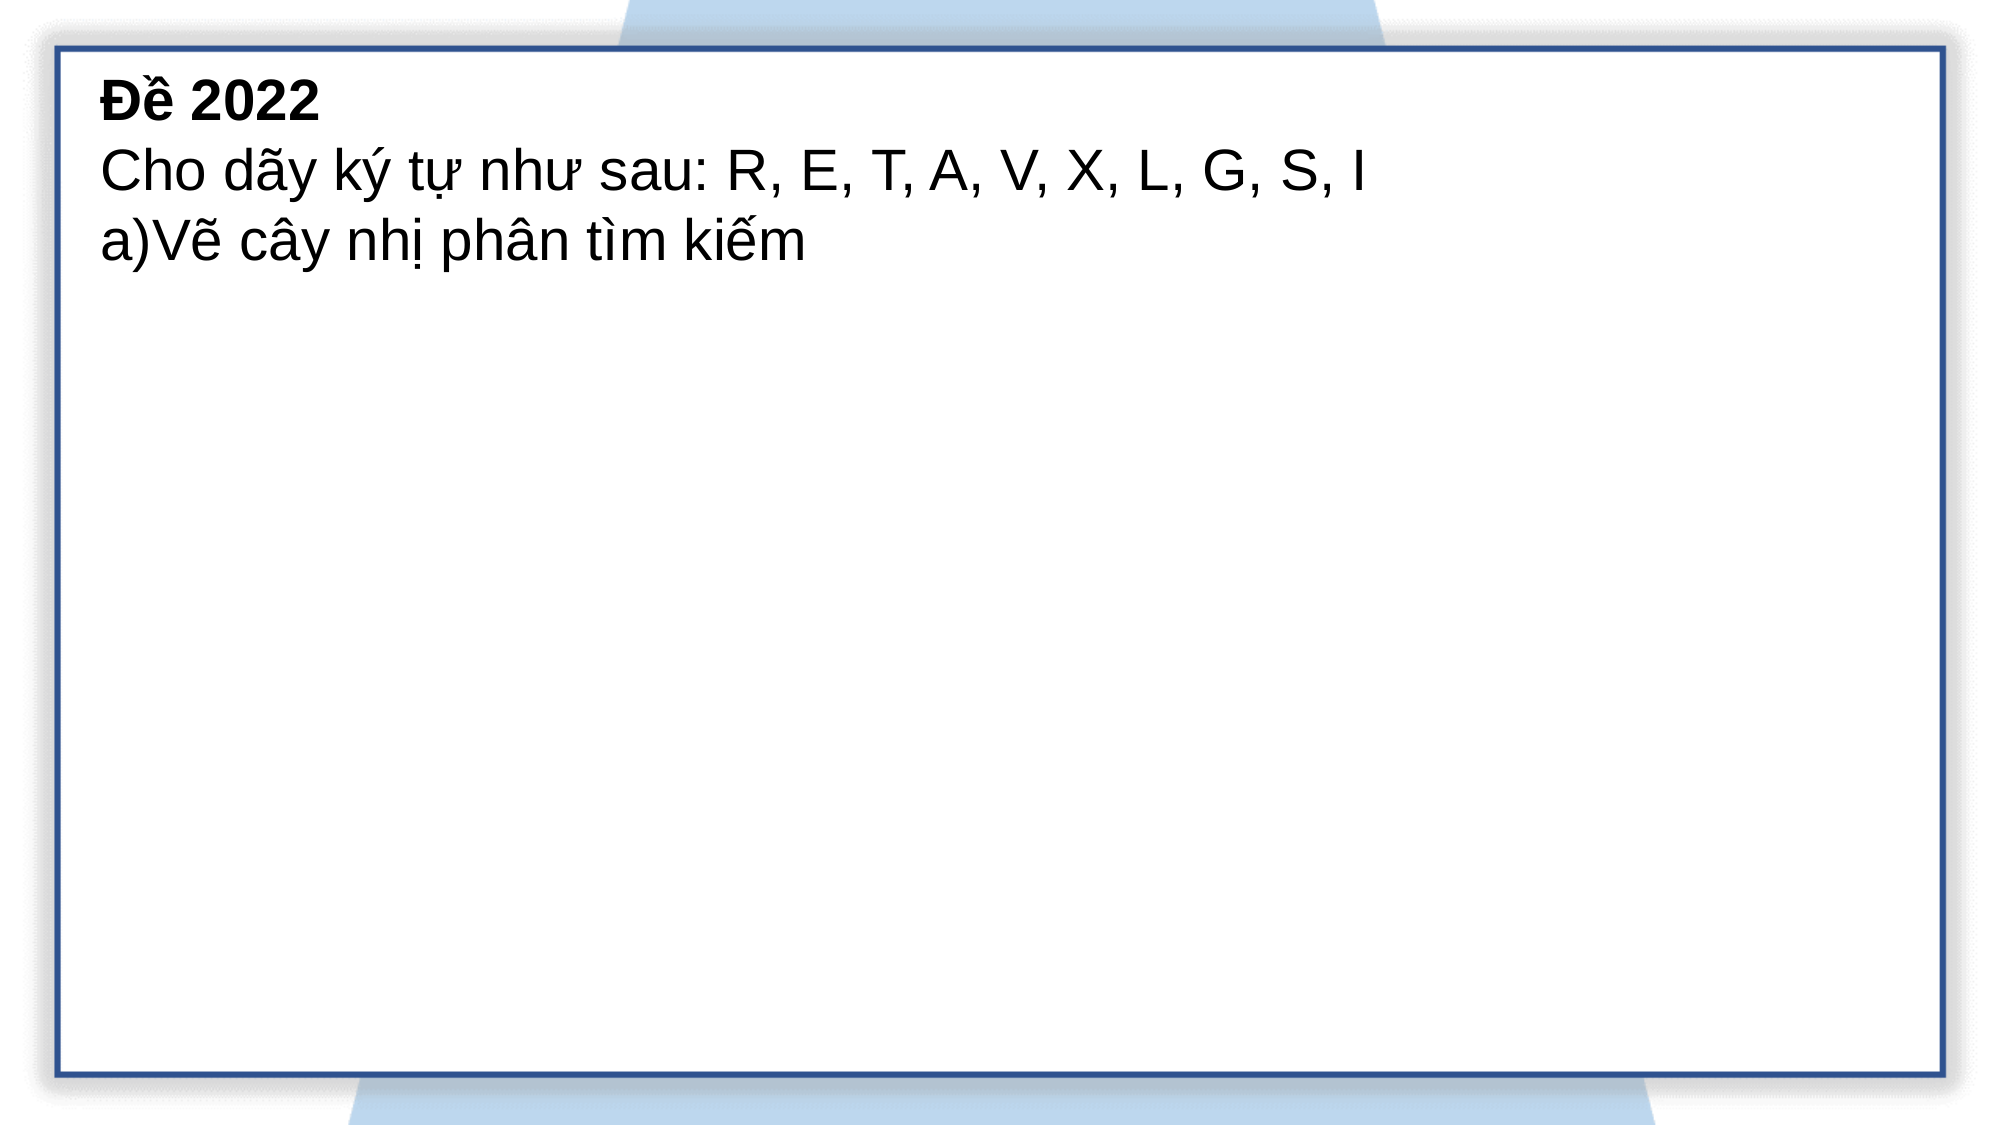

Đề 2022
Cho dãy ký tự như sau: R, E, T, A, V, X, L, G, S, I
a)Vẽ cây nhị phân tìm kiếm